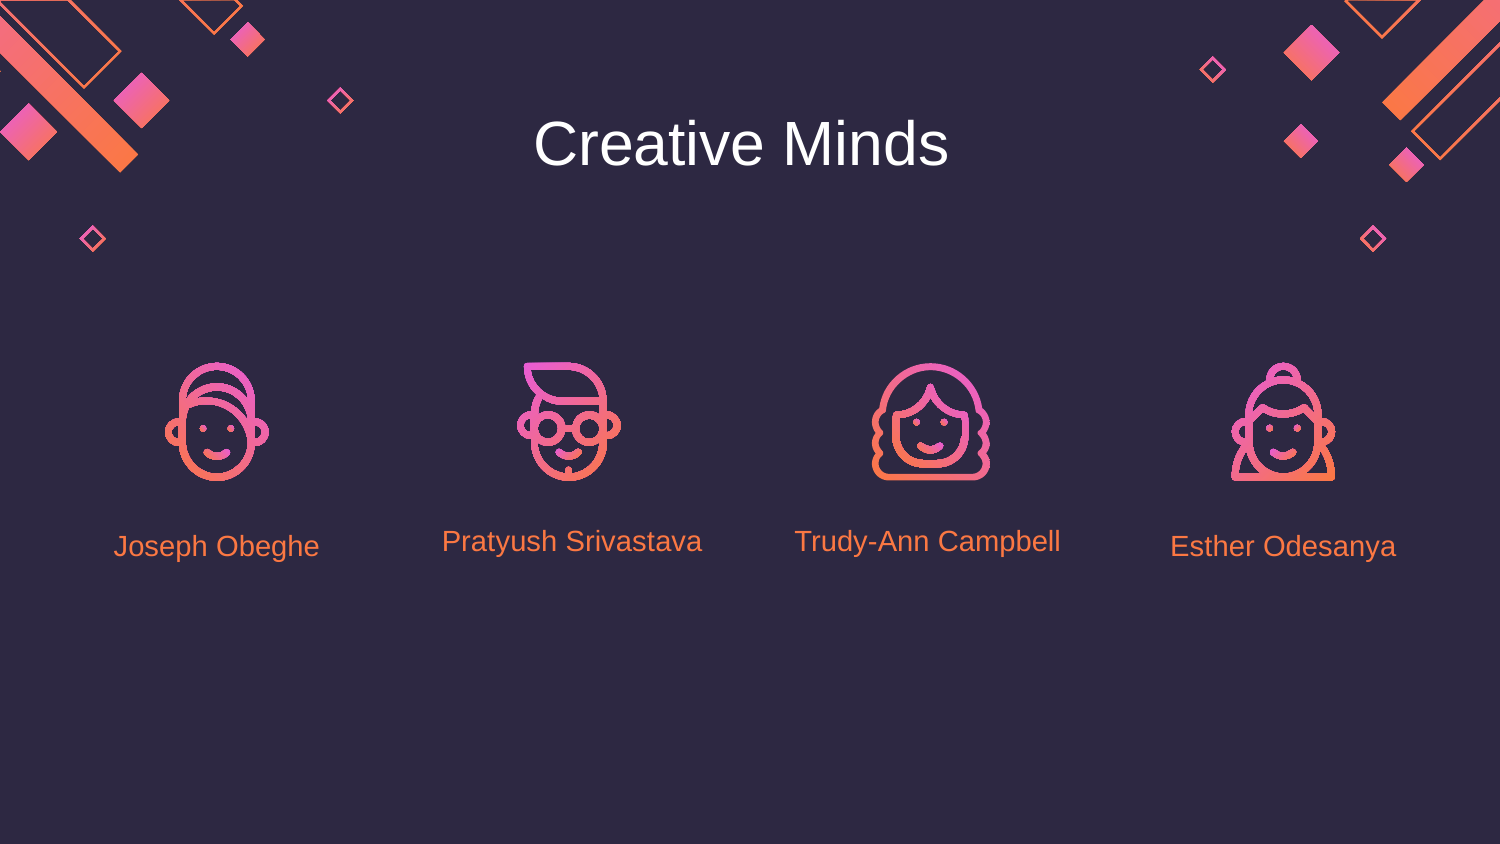

# Creative Minds

Esther Odesanya
Joseph Obeghe
Pratyush Srivastava
Trudy-Ann Campbell